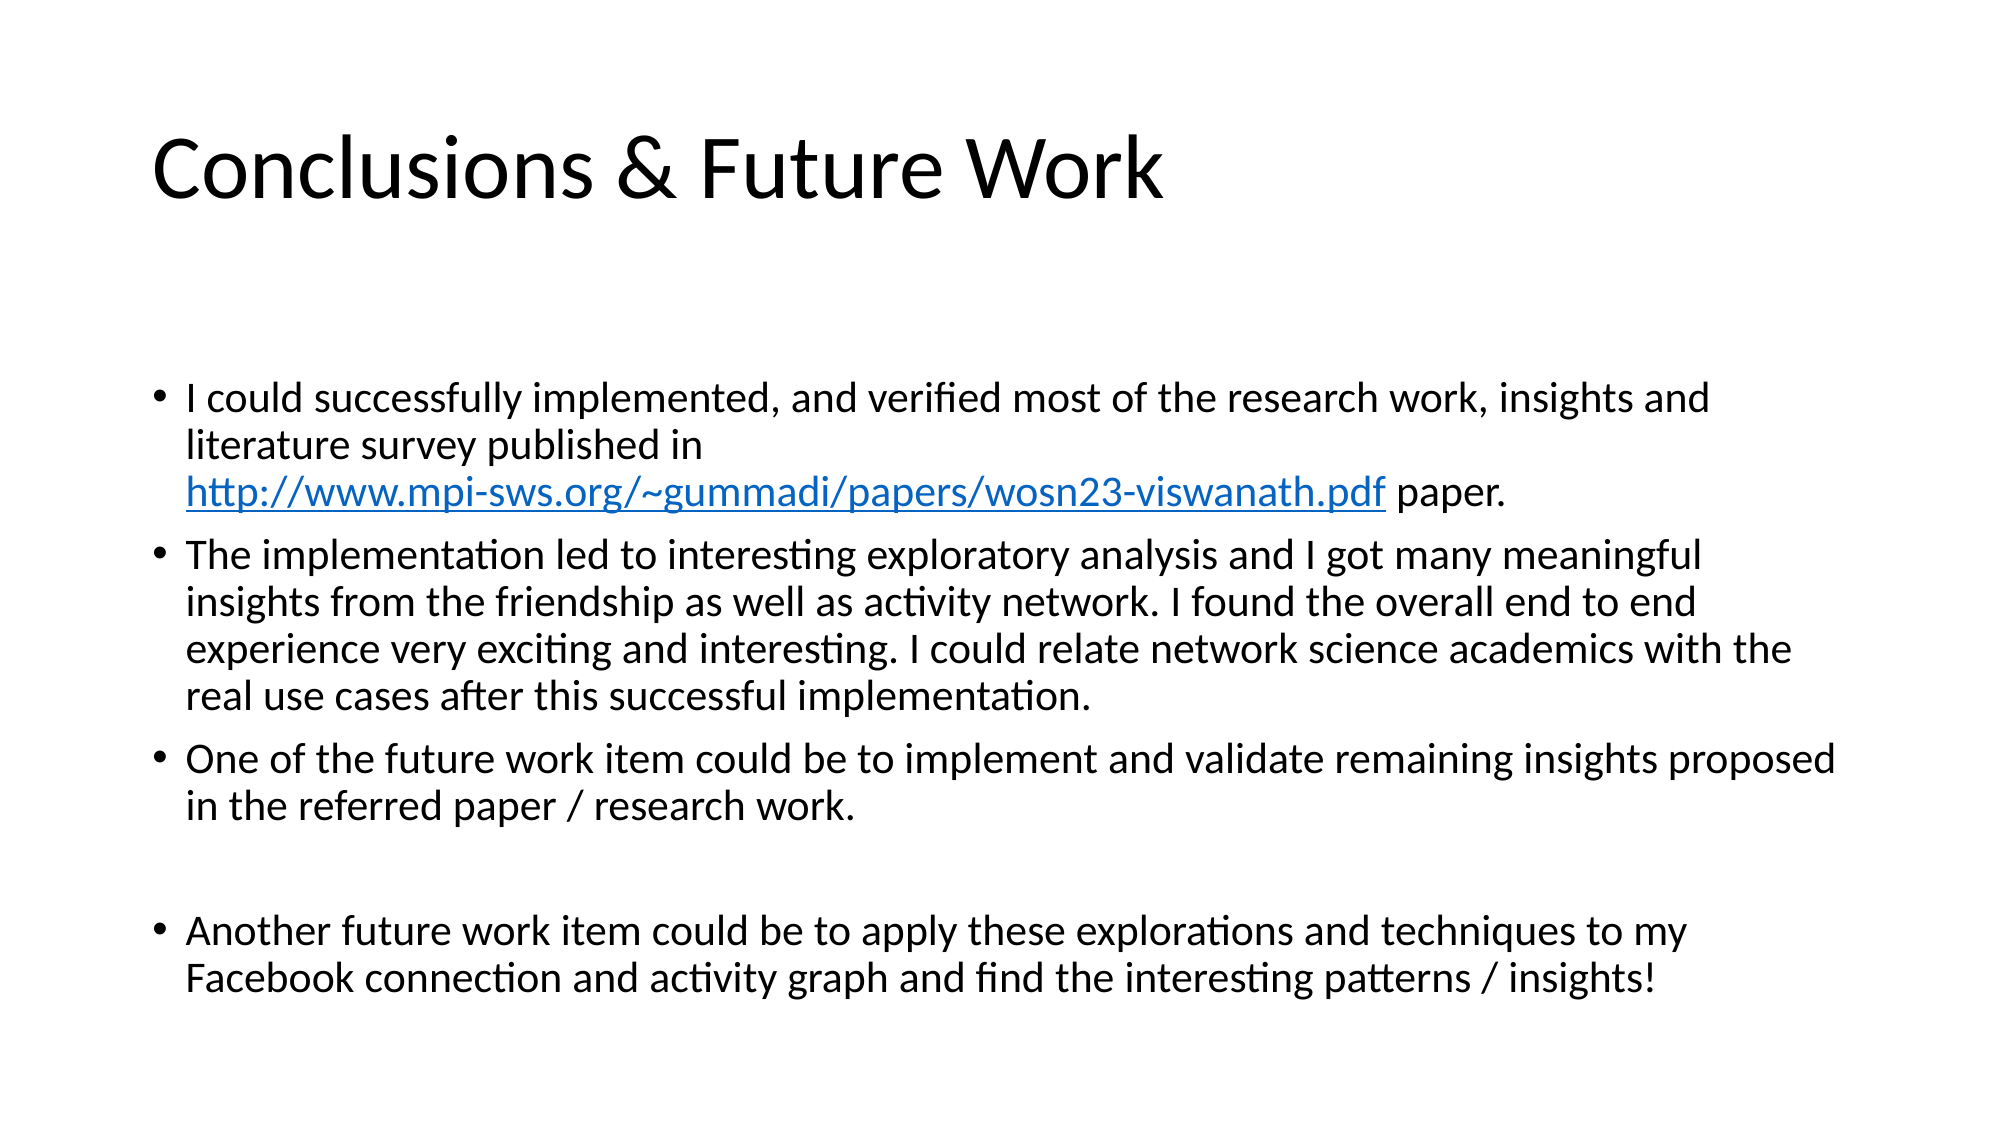

# Conclusions & Future Work

I could successfully implemented, and verified most of the research work, insights and literature survey published in http://www.mpi-sws.org/~gummadi/papers/wosn23-viswanath.pdf paper.
The implementation led to interesting exploratory analysis and I got many meaningful insights from the friendship as well as activity network. I found the overall end to end experience very exciting and interesting. I could relate network science academics with the real use cases after this successful implementation.
One of the future work item could be to implement and validate remaining insights proposed in the referred paper / research work.

Another future work item could be to apply these explorations and techniques to my Facebook connection and activity graph and find the interesting patterns / insights!